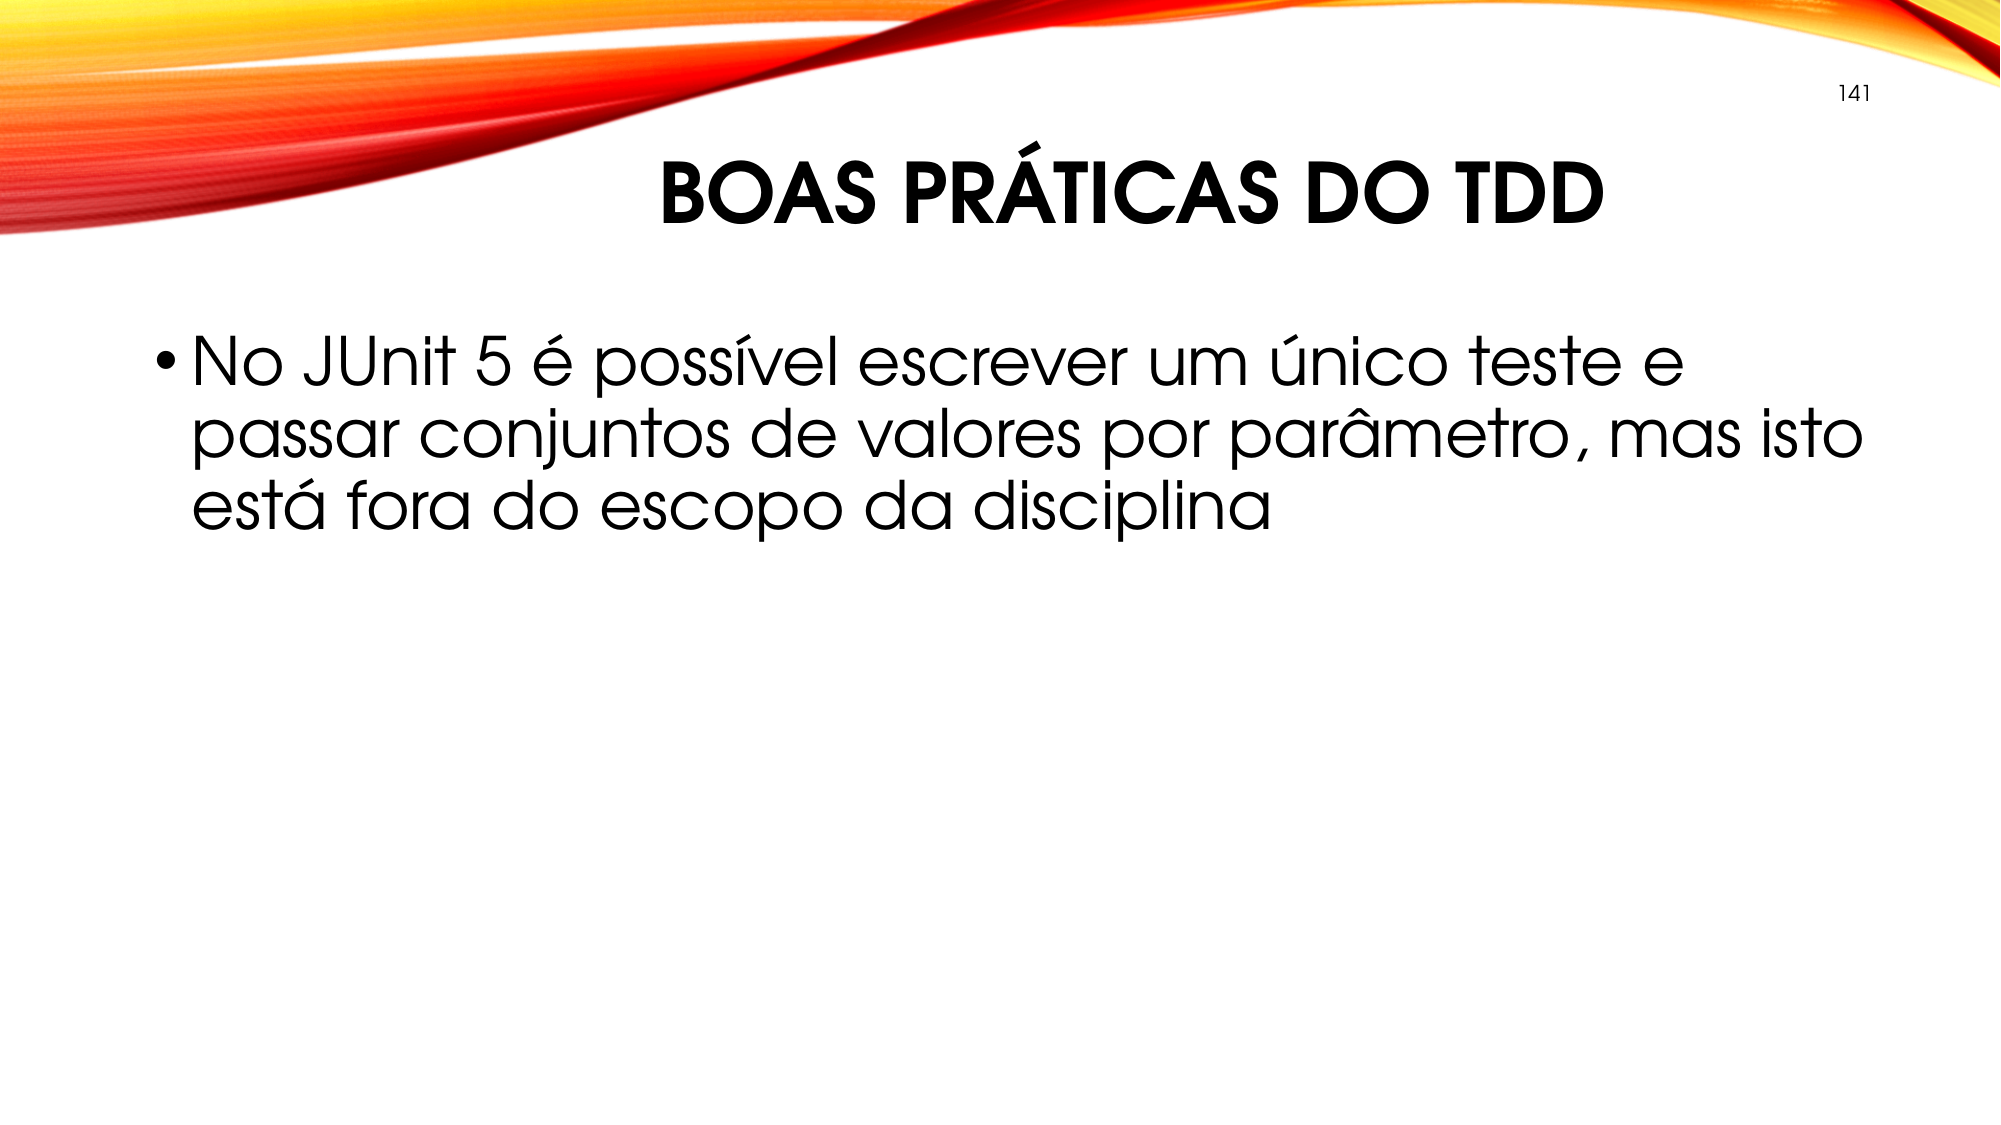

141
# Boas práticas do tdd
No JUnit 5 é possível escrever um único teste e passar conjuntos de valores por parâmetro, mas isto está fora do escopo da disciplina